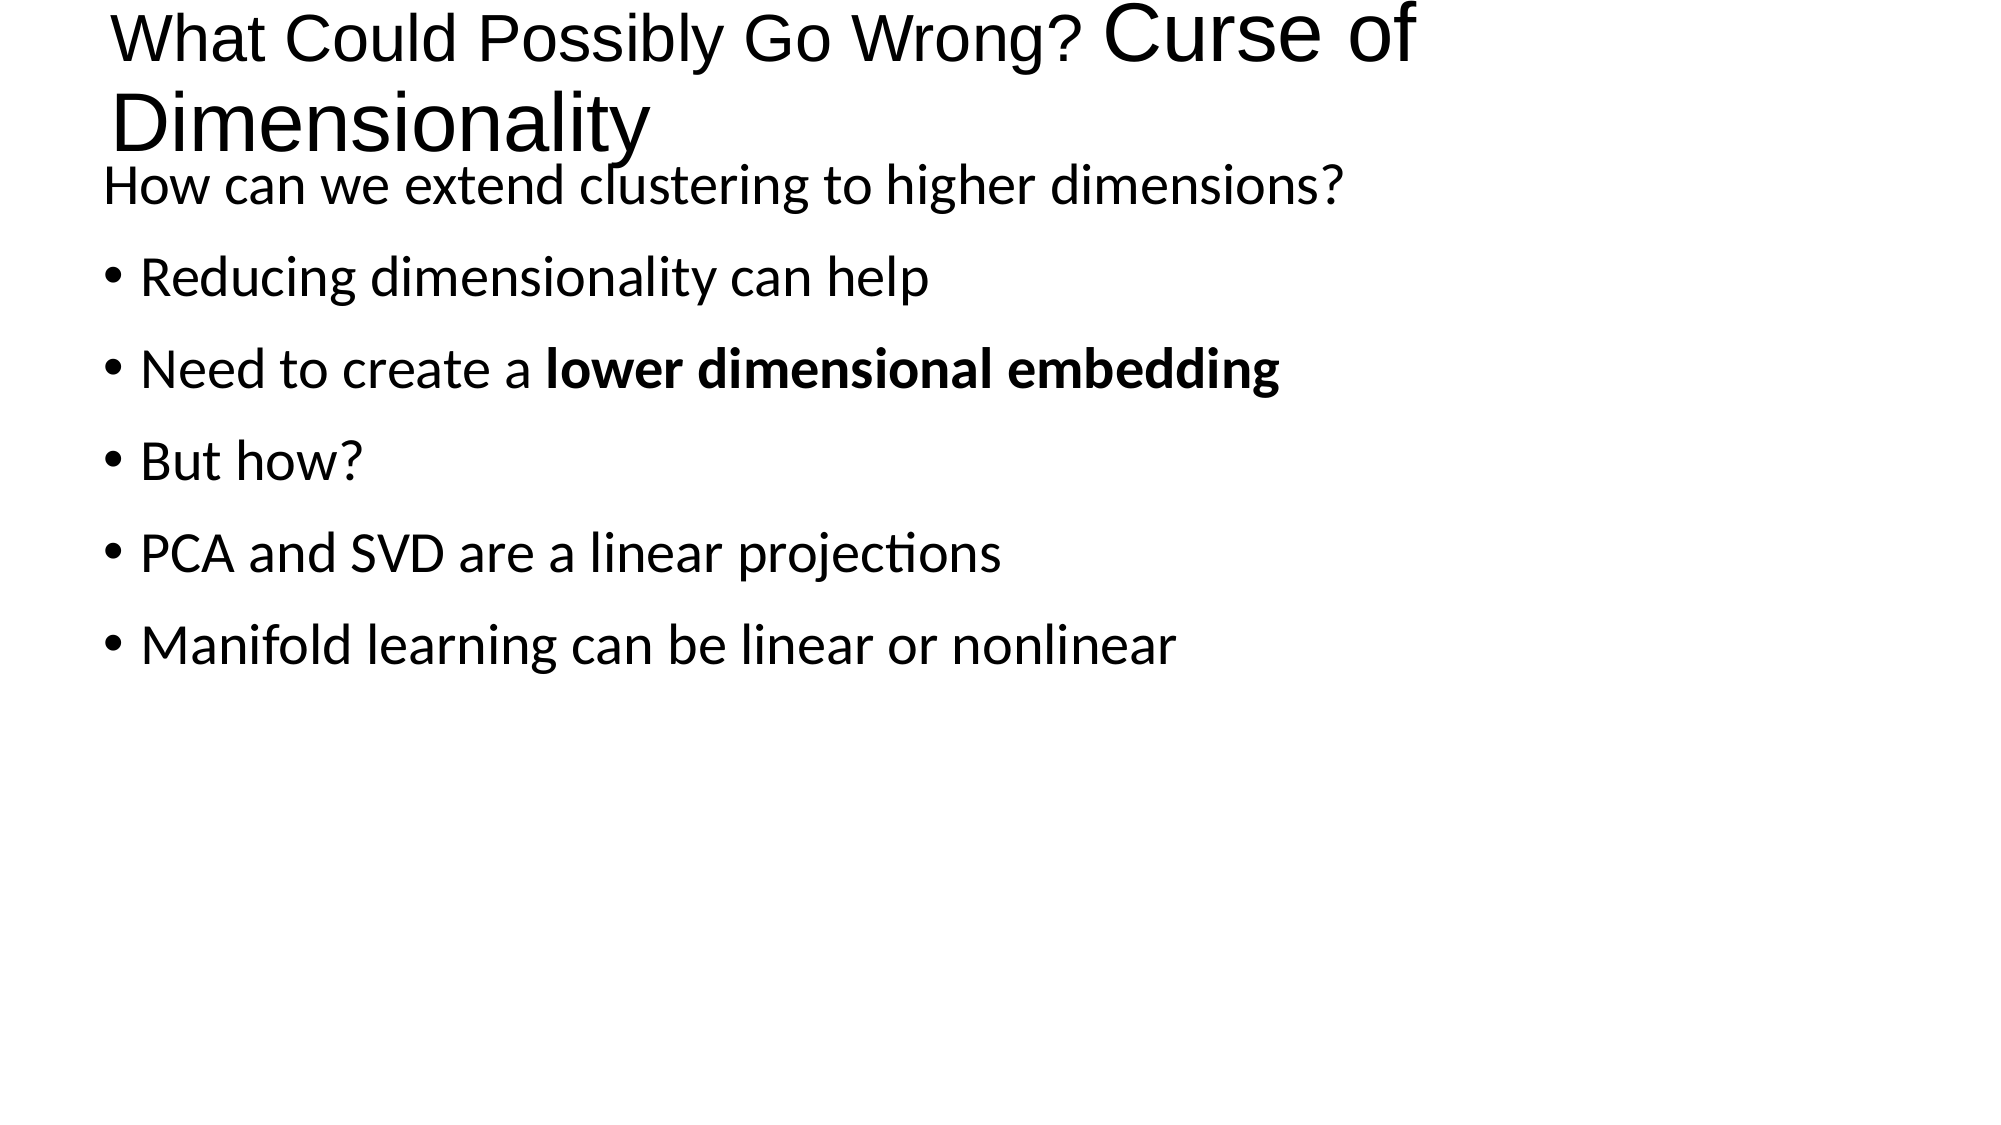

# What Could Possibly Go Wrong? Curse of Dimensionality
How can we extend clustering to higher dimensions?
Reducing dimensionality can help
Need to create a lower dimensional embedding
But how?
PCA and SVD are a linear projections
Manifold learning can be linear or nonlinear